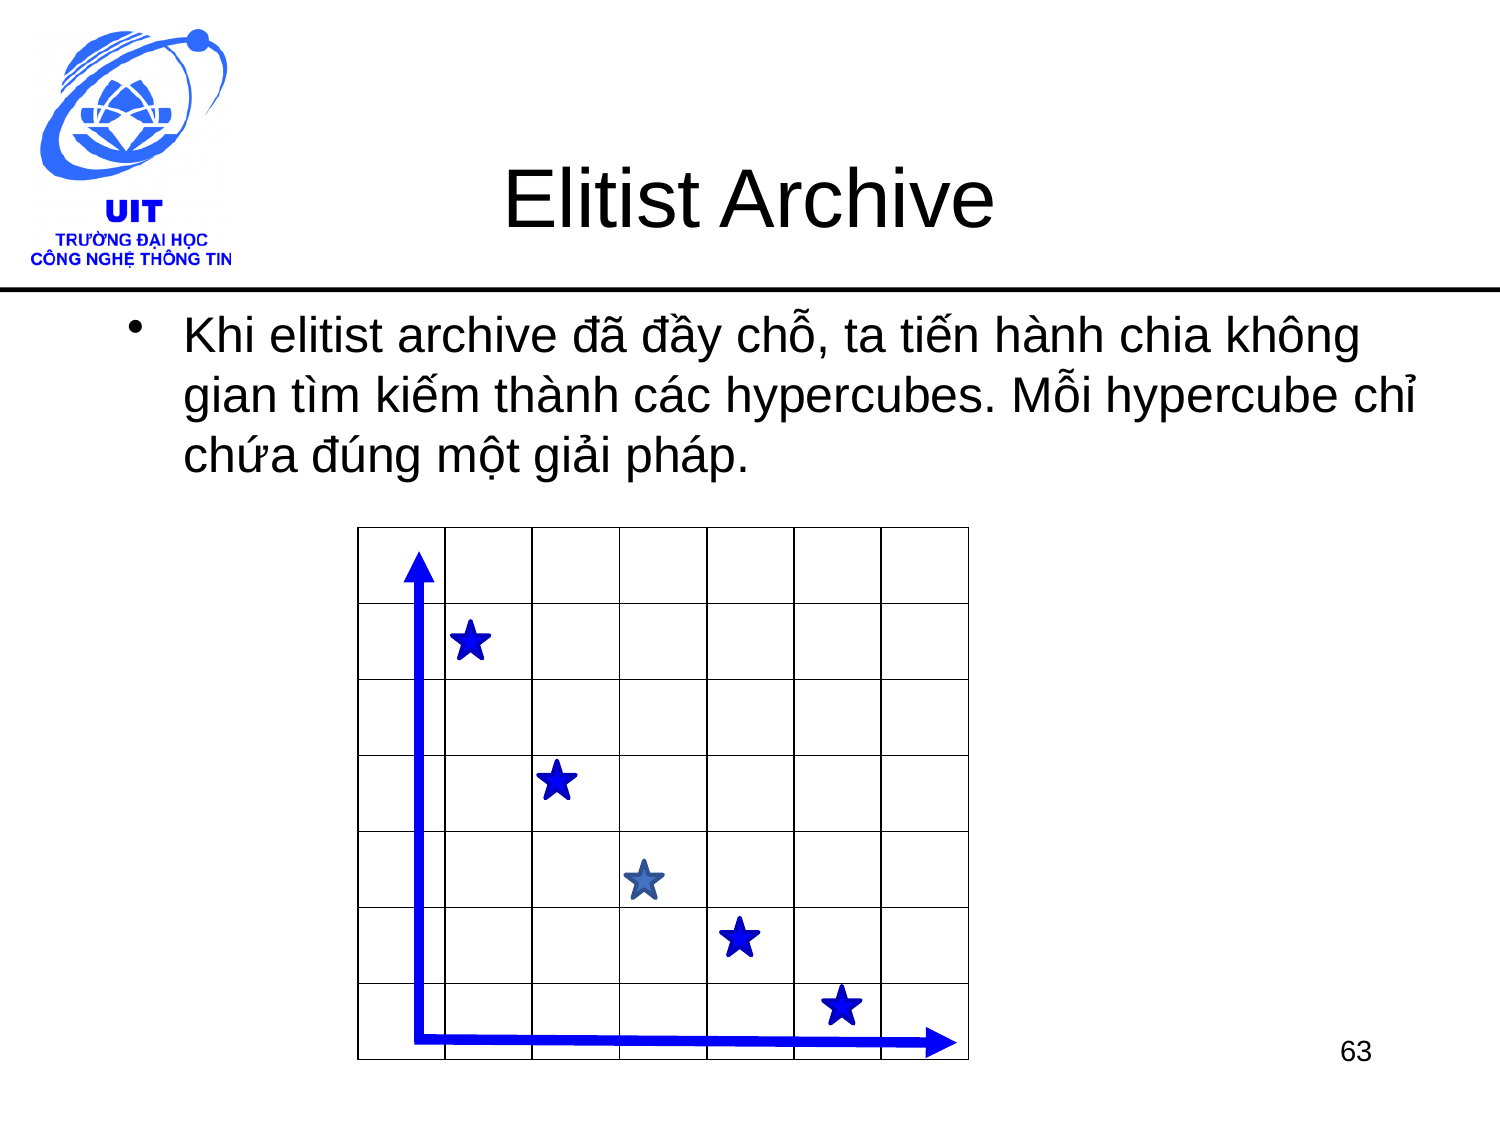

# Elitist Archive
Khi elitist archive đã đầy chỗ, ta tiến hành chia không gian tìm kiếm thành các hypercubes. Mỗi hypercube chỉ chứa đúng một giải pháp.
|  |  |  |  |  |  |  |
| --- | --- | --- | --- | --- | --- | --- |
|  |  |  |  |  |  |  |
|  |  |  |  |  |  |  |
|  |  |  |  |  |  |  |
|  |  |  |  |  |  |  |
|  |  |  |  |  |  |  |
|  |  |  |  |  |  |  |

63